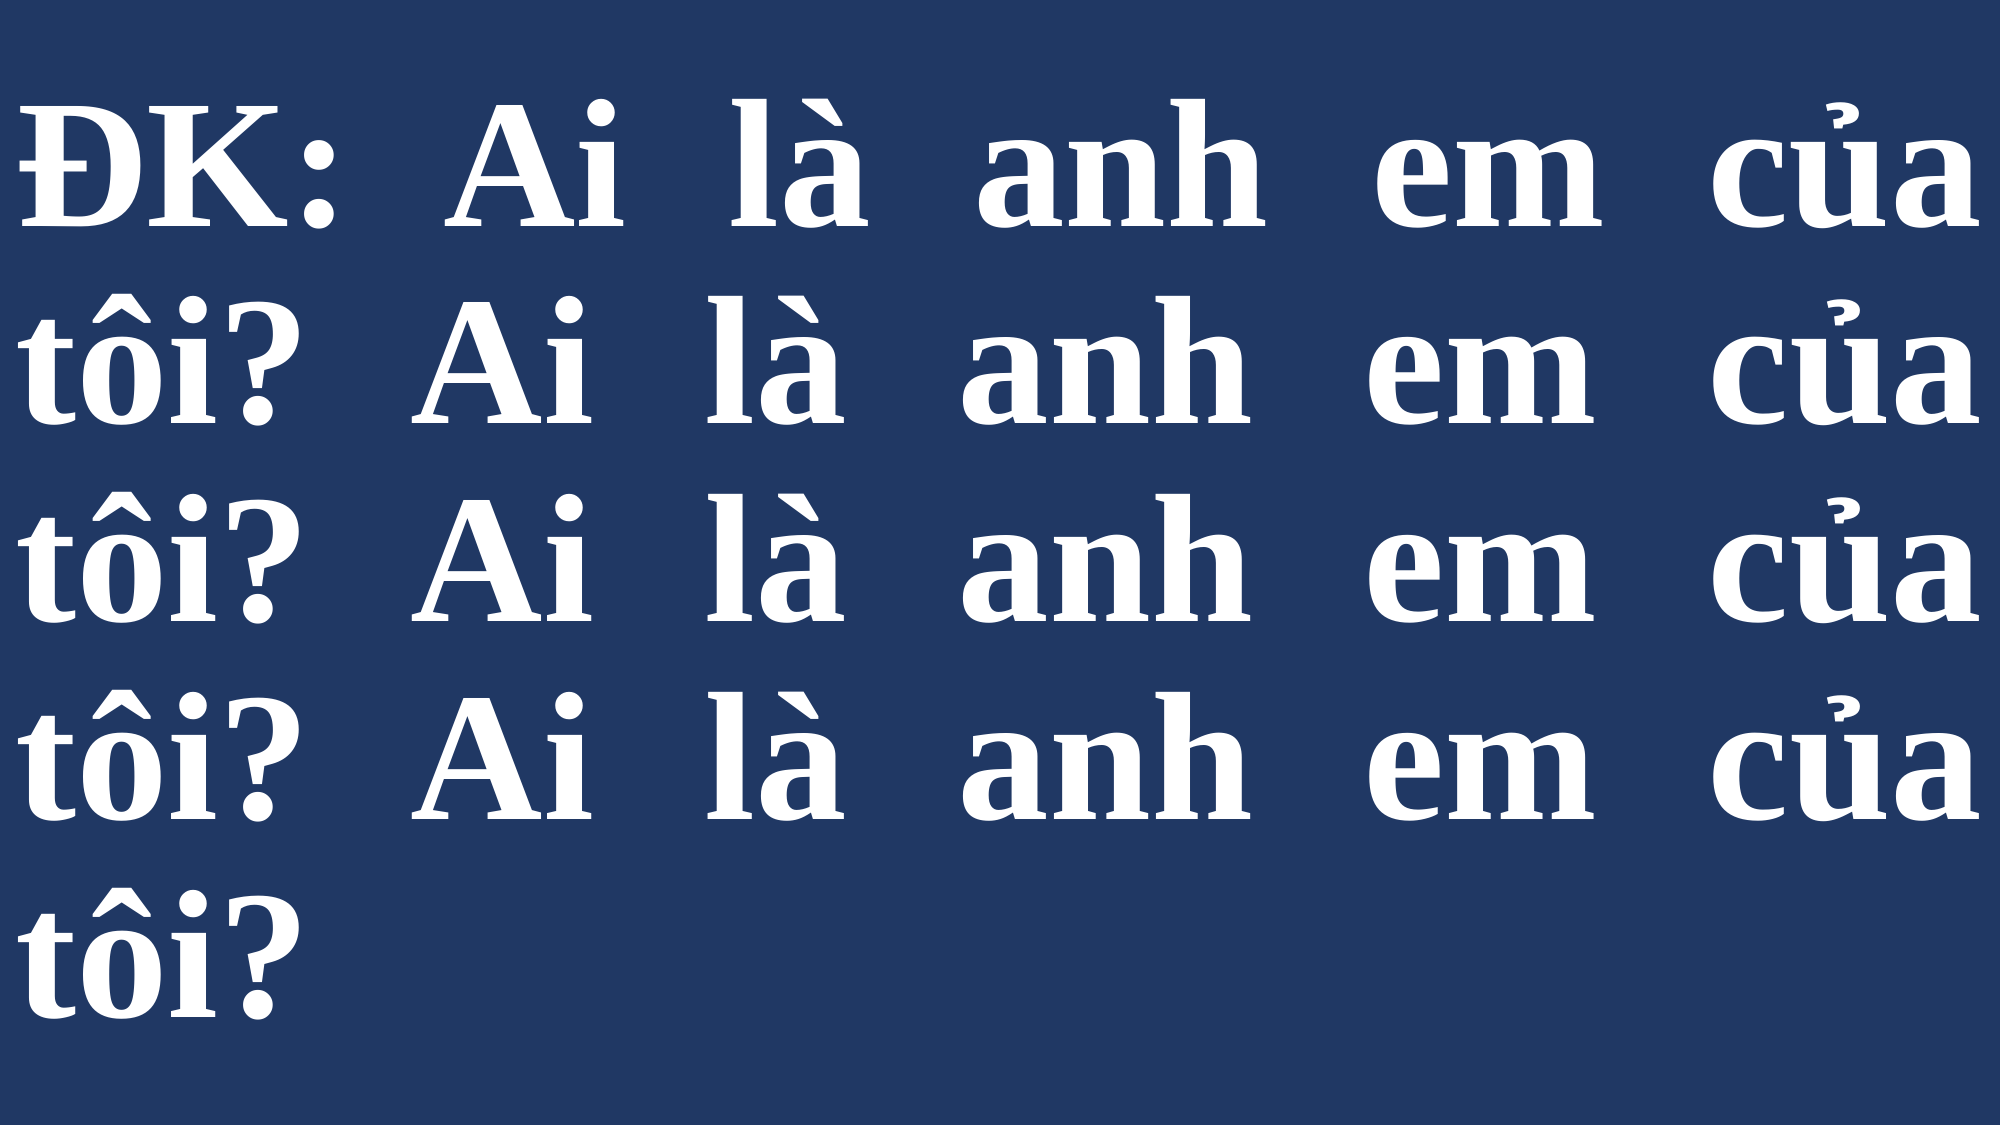

# ĐK: Ai là anh em của tôi? Ai là anh em của tôi? Ai là anh em của tôi? Ai là anh em của tôi?